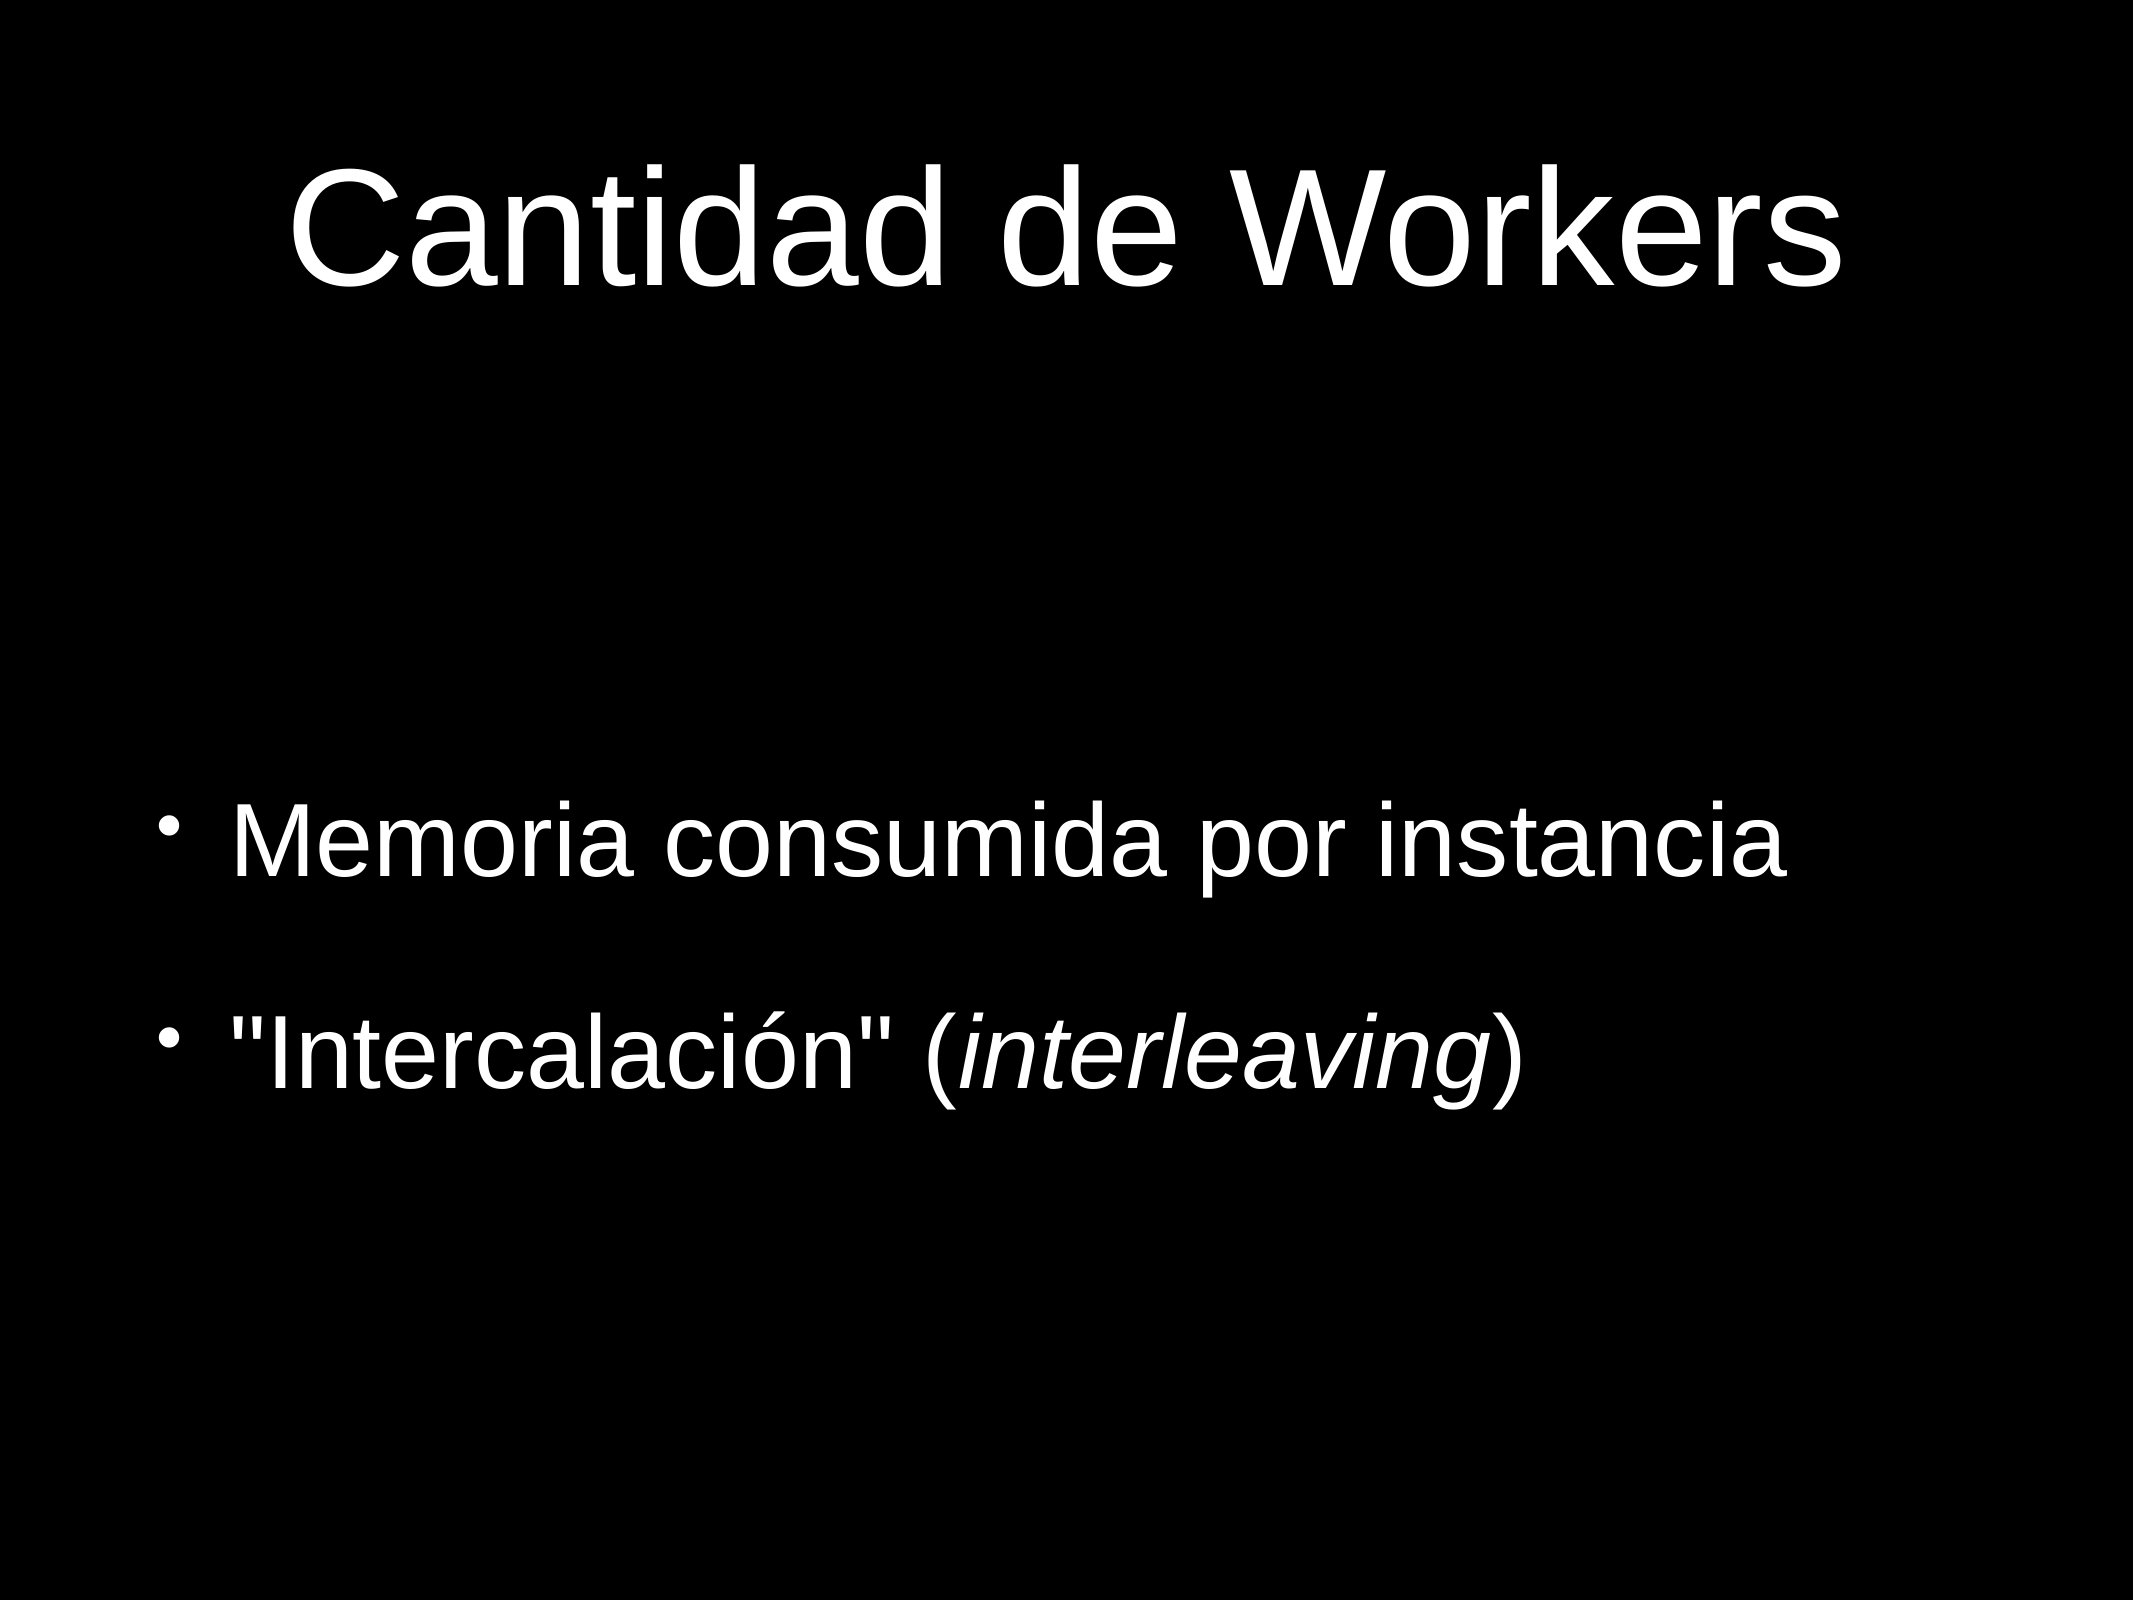

# Cantidad de Workers
Memoria consumida por instancia
"Intercalación" (interleaving)